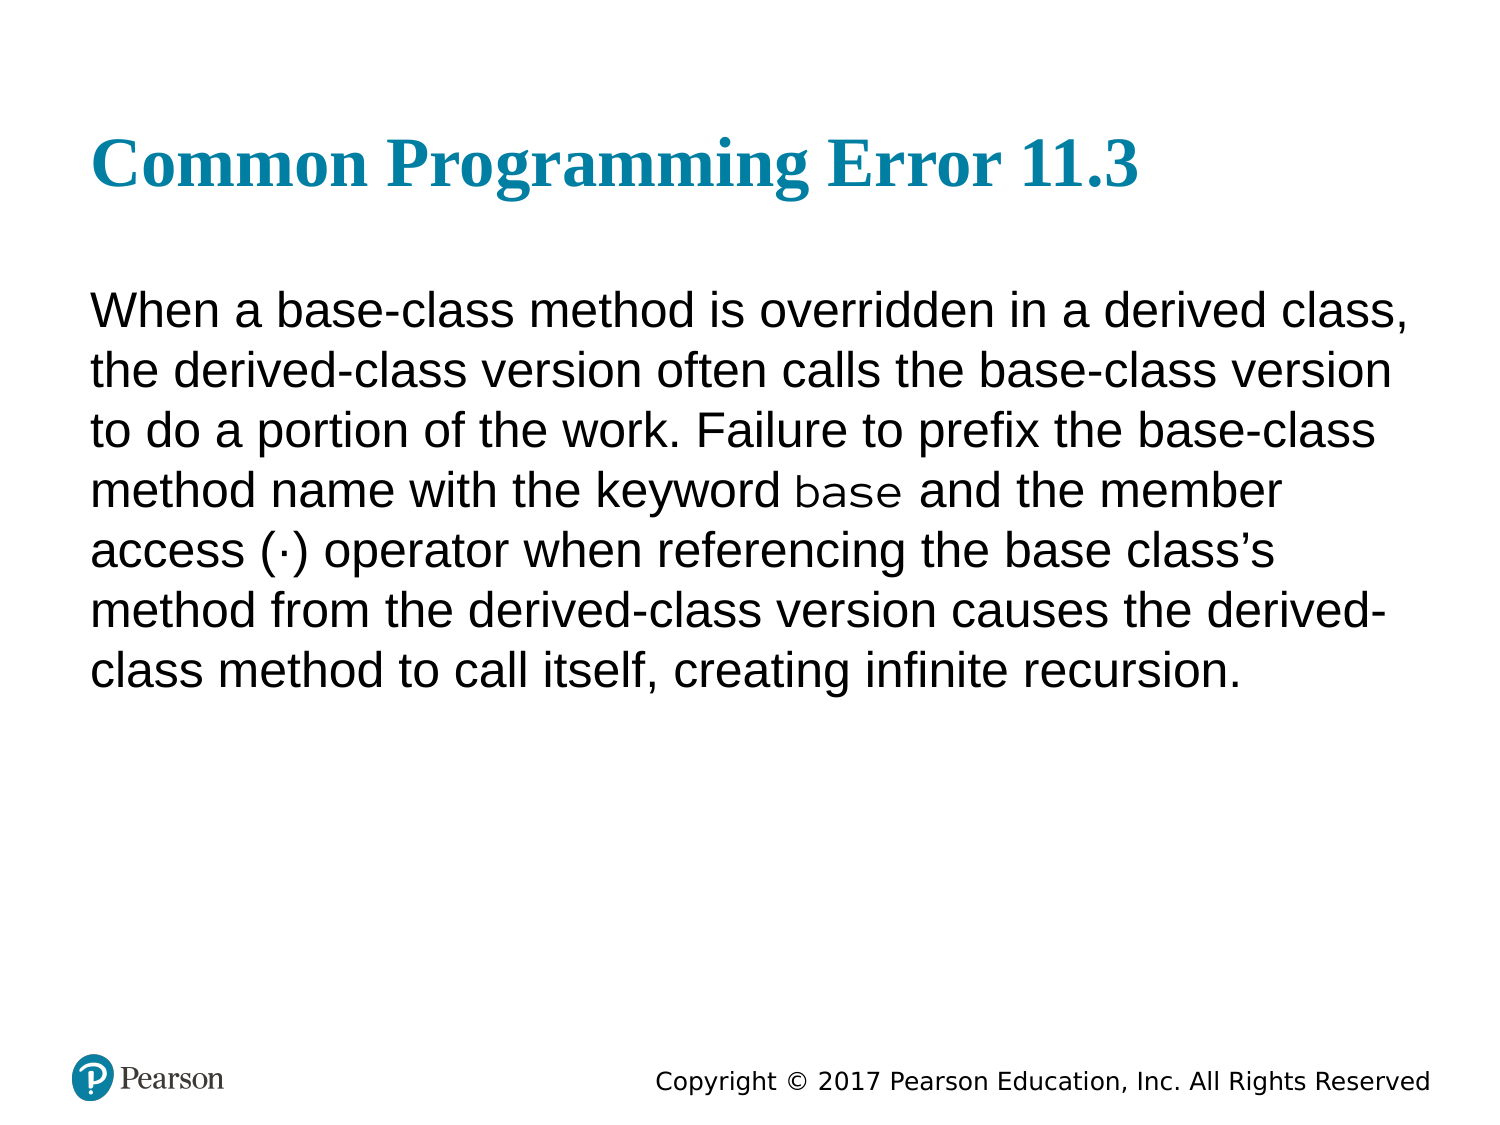

# Common Programming Error 11.3
When a base-class method is overridden in a derived class, the derived-class version often calls the base-class version to do a portion of the work. Failure to prefix the base-class method name with the keyword base and the member access (·) operator when referencing the base class’s method from the derived-class version causes the derived-class method to call itself, creating infinite recursion.